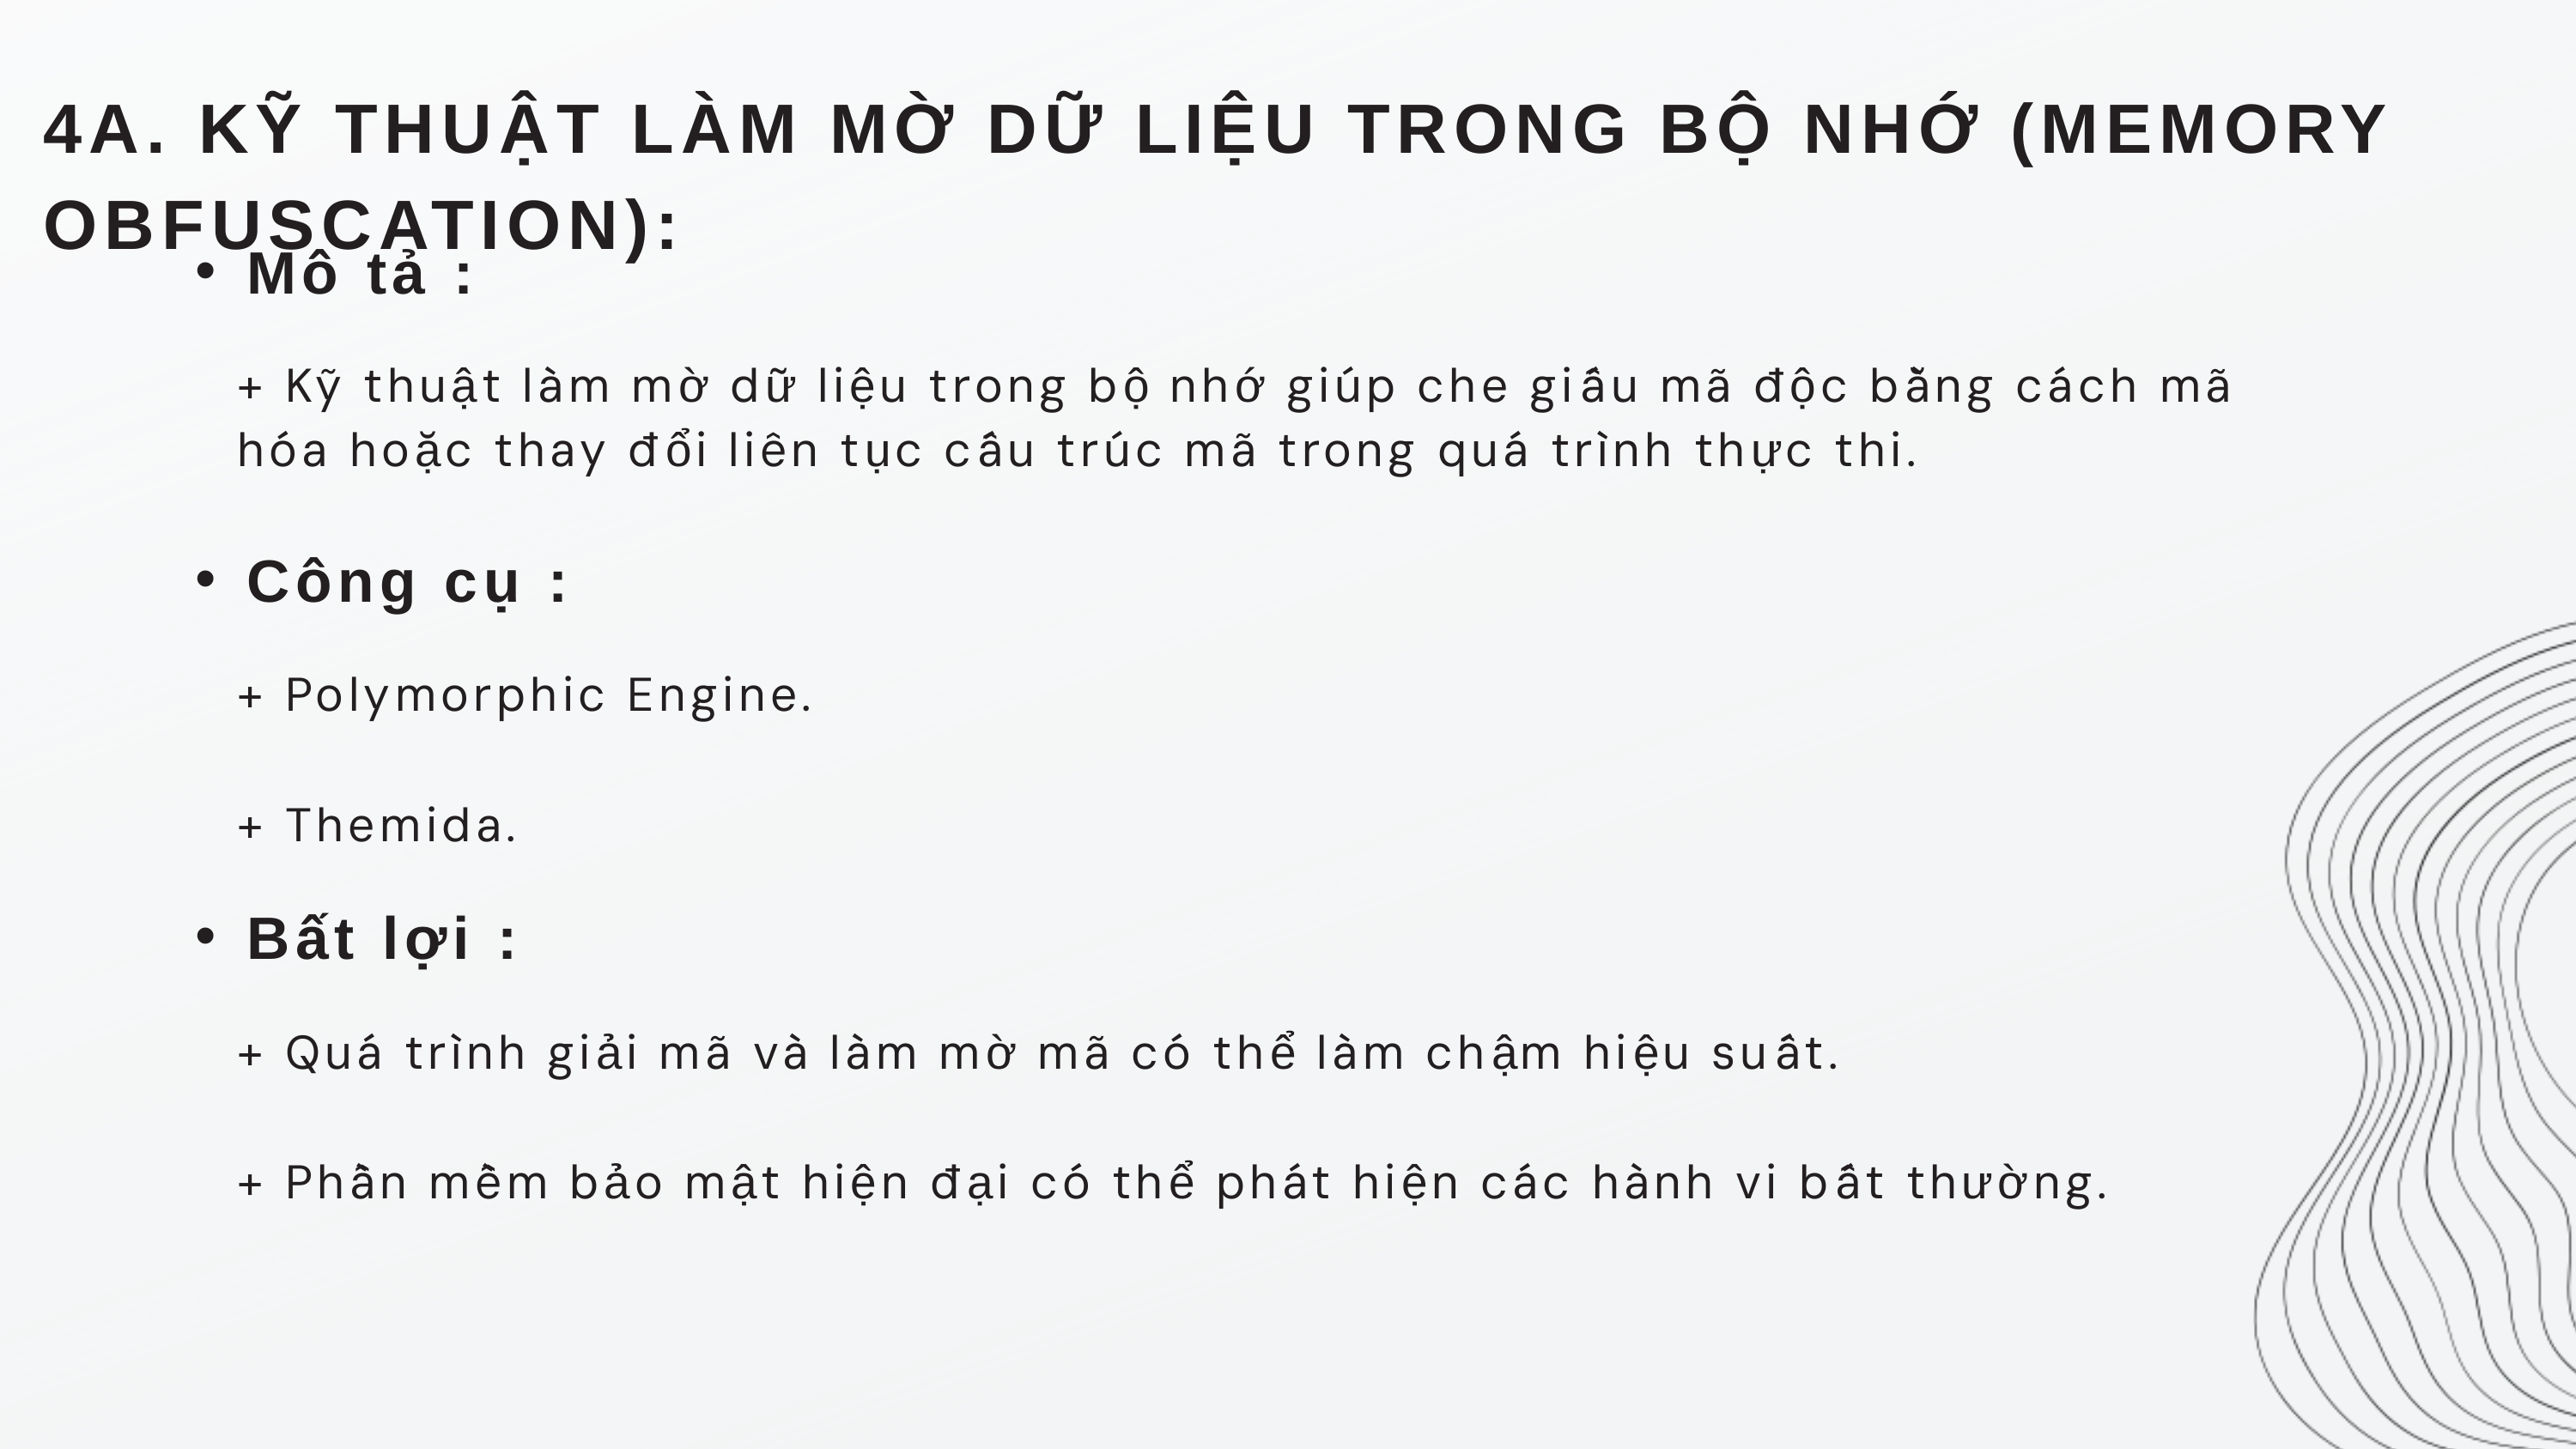

4A. KỸ THUẬT LÀM MỜ DỮ LIỆU TRONG BỘ NHỚ (MEMORY OBFUSCATION):
Mô tả :

+ Kỹ thuật làm mờ dữ liệu trong bộ nhớ giúp che giấu mã độc bằng cách mã hóa hoặc thay đổi liên tục cấu trúc mã trong quá trình thực thi.

Công cụ :

+ Polymorphic Engine.

+ Themida.

Bất lợi :

+ Quá trình giải mã và làm mờ mã có thể làm chậm hiệu suất.

+ Phần mềm bảo mật hiện đại có thể phát hiện các hành vi bất thường.